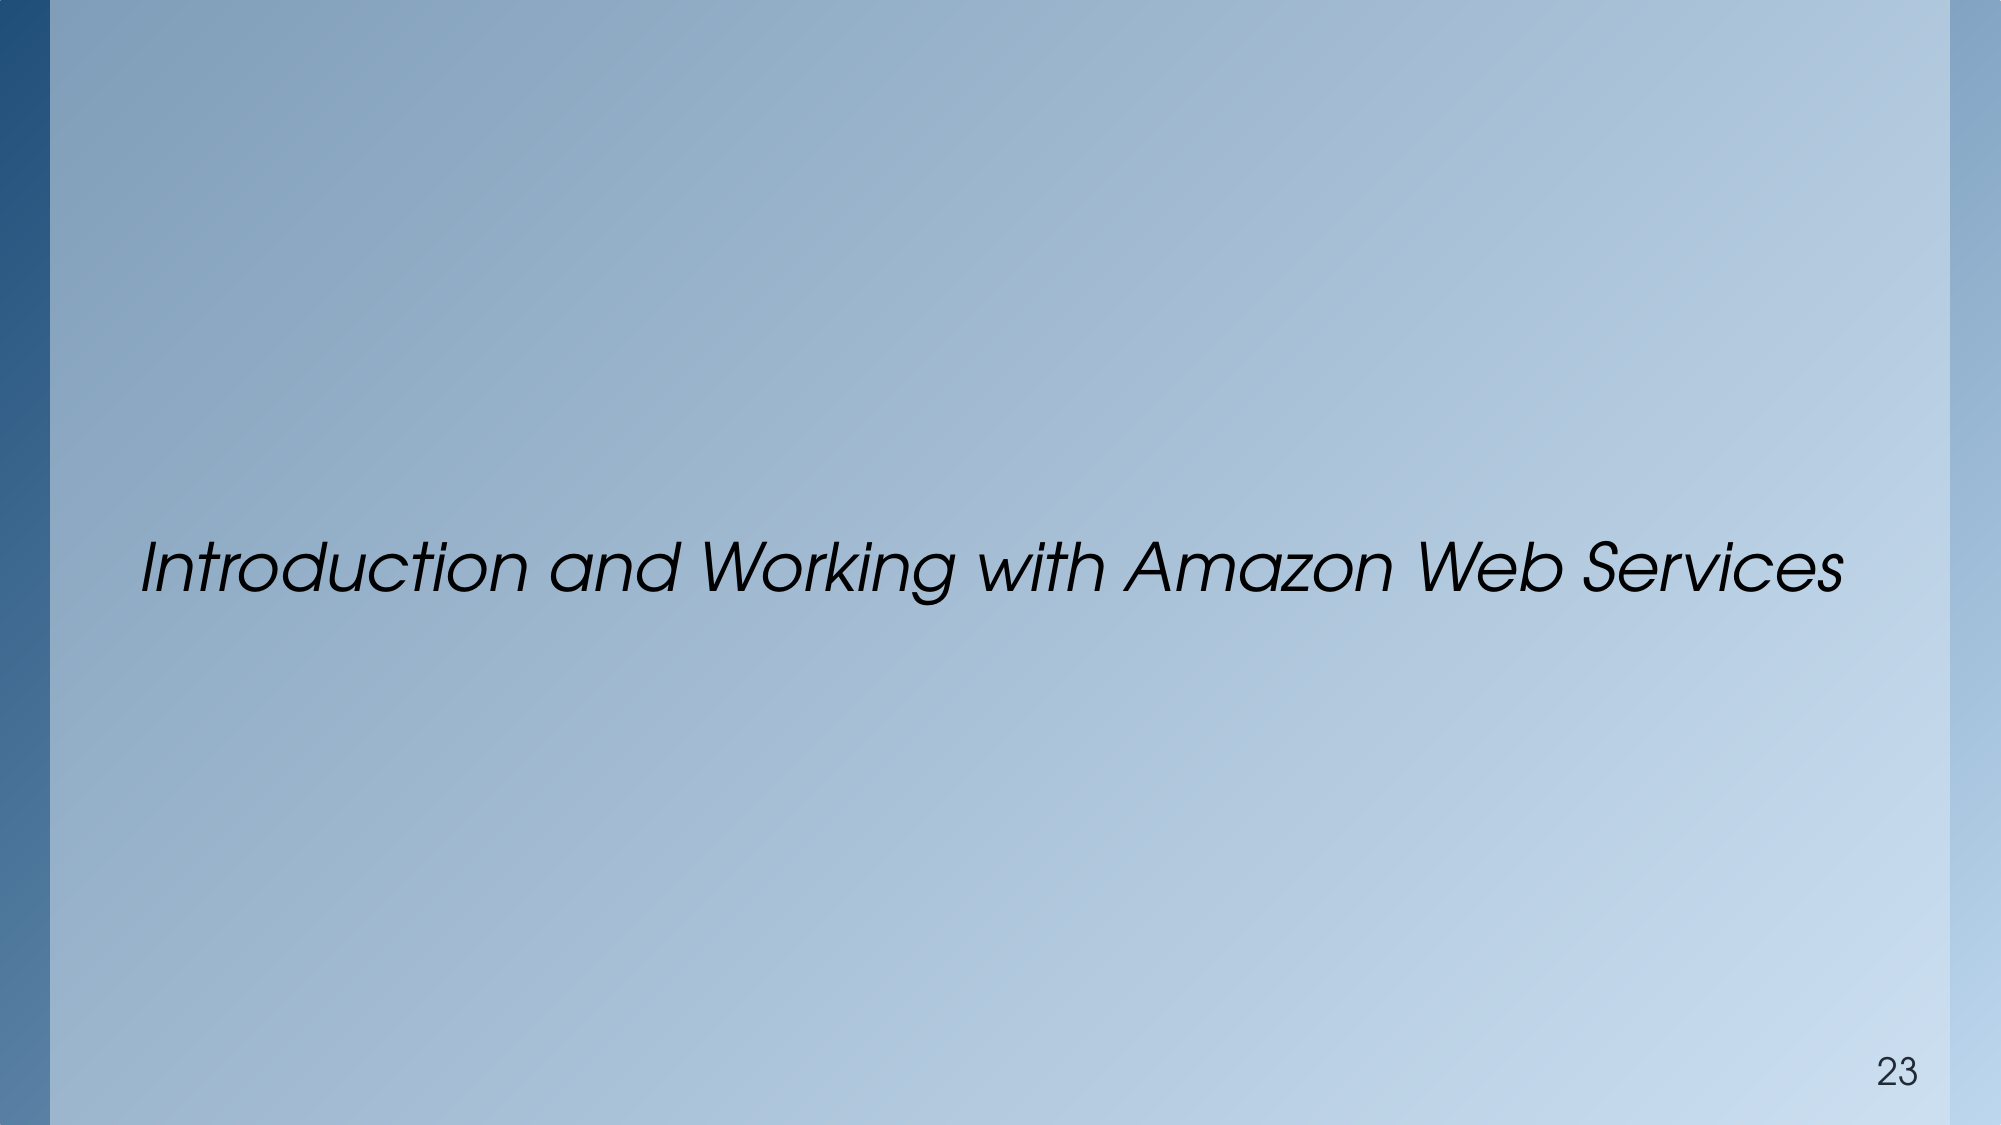

#

Introduction and Working with Amazon Web Services
23